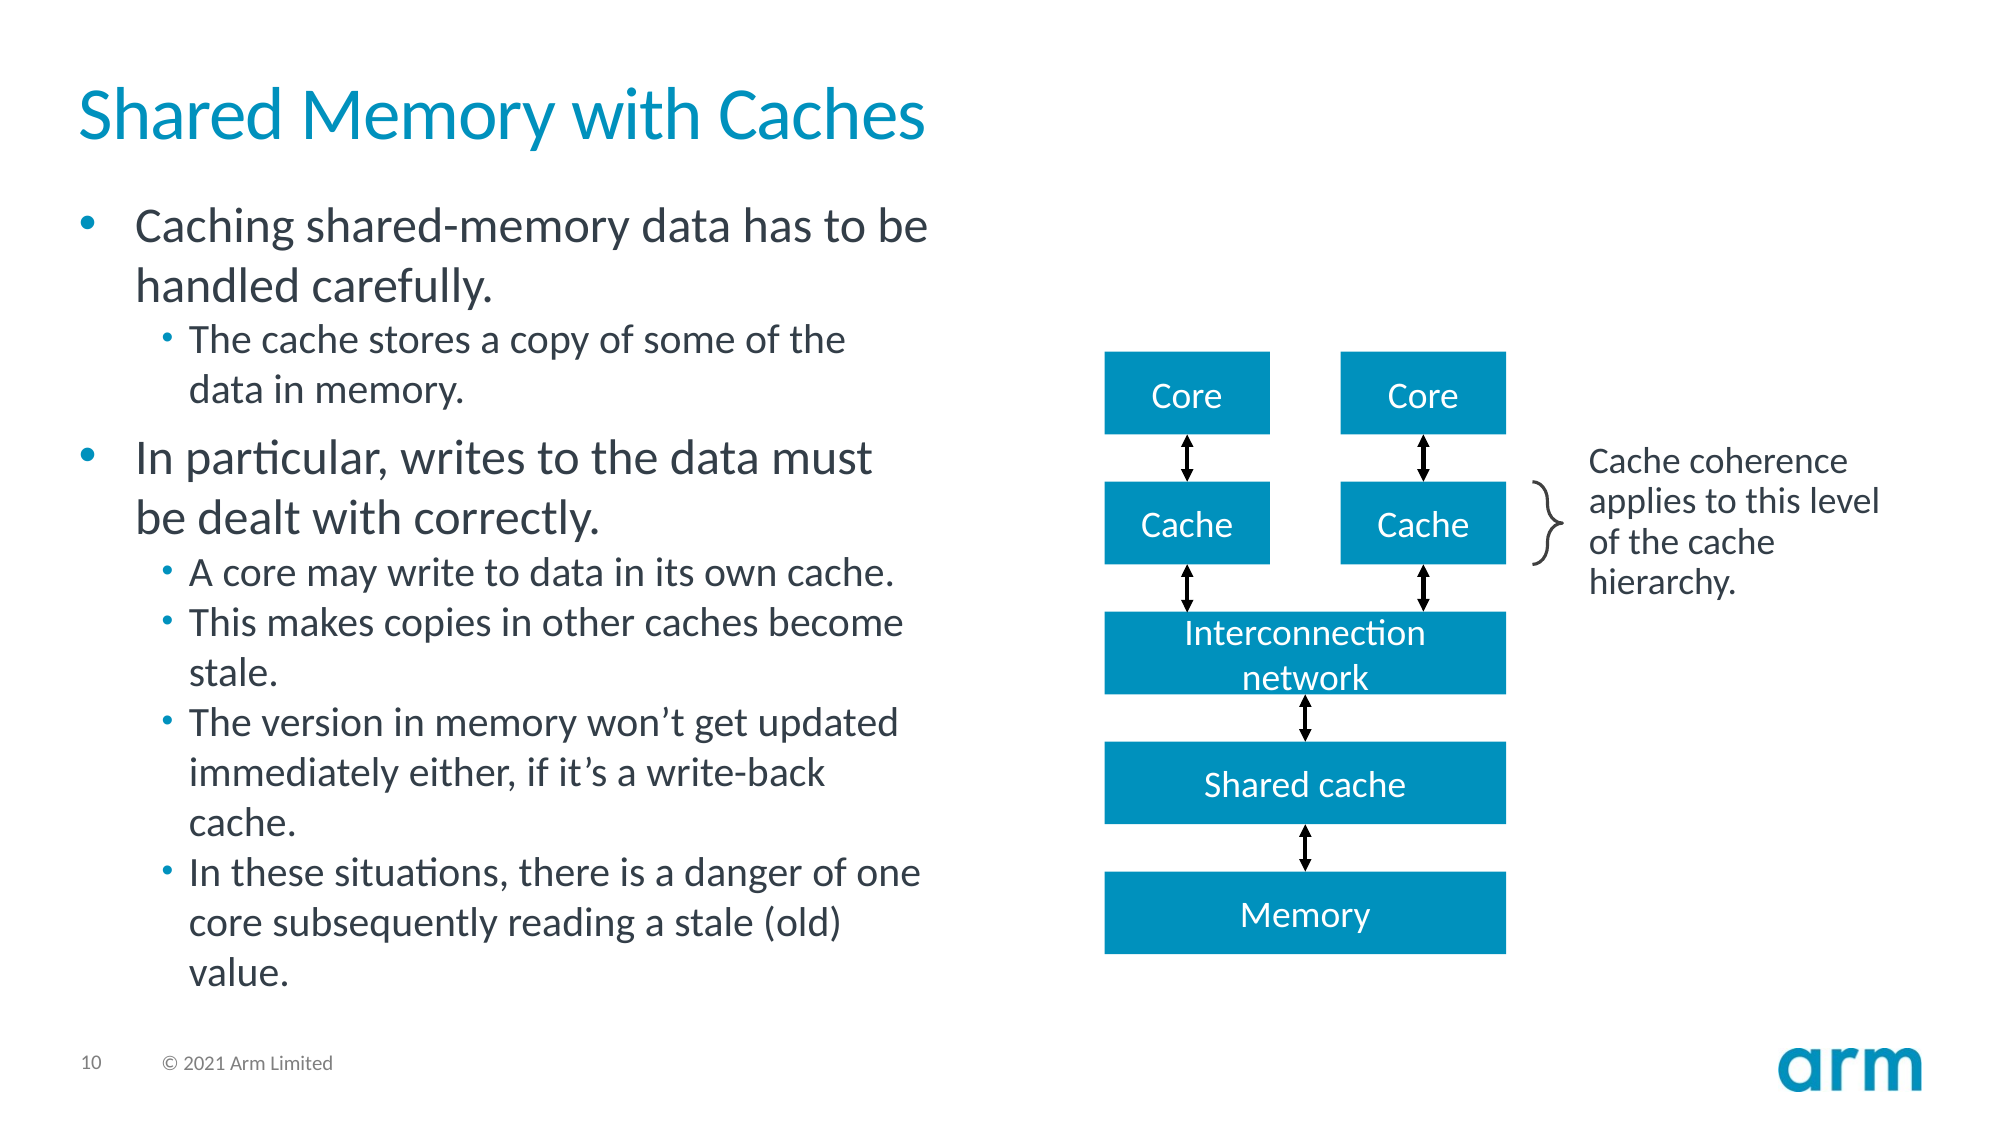

# Shared Memory with Caches
Caching shared-memory data has to be handled carefully.
The cache stores a copy of some of the data in memory.
In particular, writes to the data must be dealt with correctly.
A core may write to data in its own cache.
This makes copies in other caches become stale.
The version in memory won’t get updated immediately either, if it’s a write-back cache.
In these situations, there is a danger of one core subsequently reading a stale (old) value.
Core
Core
Cache coherence applies to this level of the cache hierarchy.

Cache
Cache
Interconnection network
Shared cache
Memory